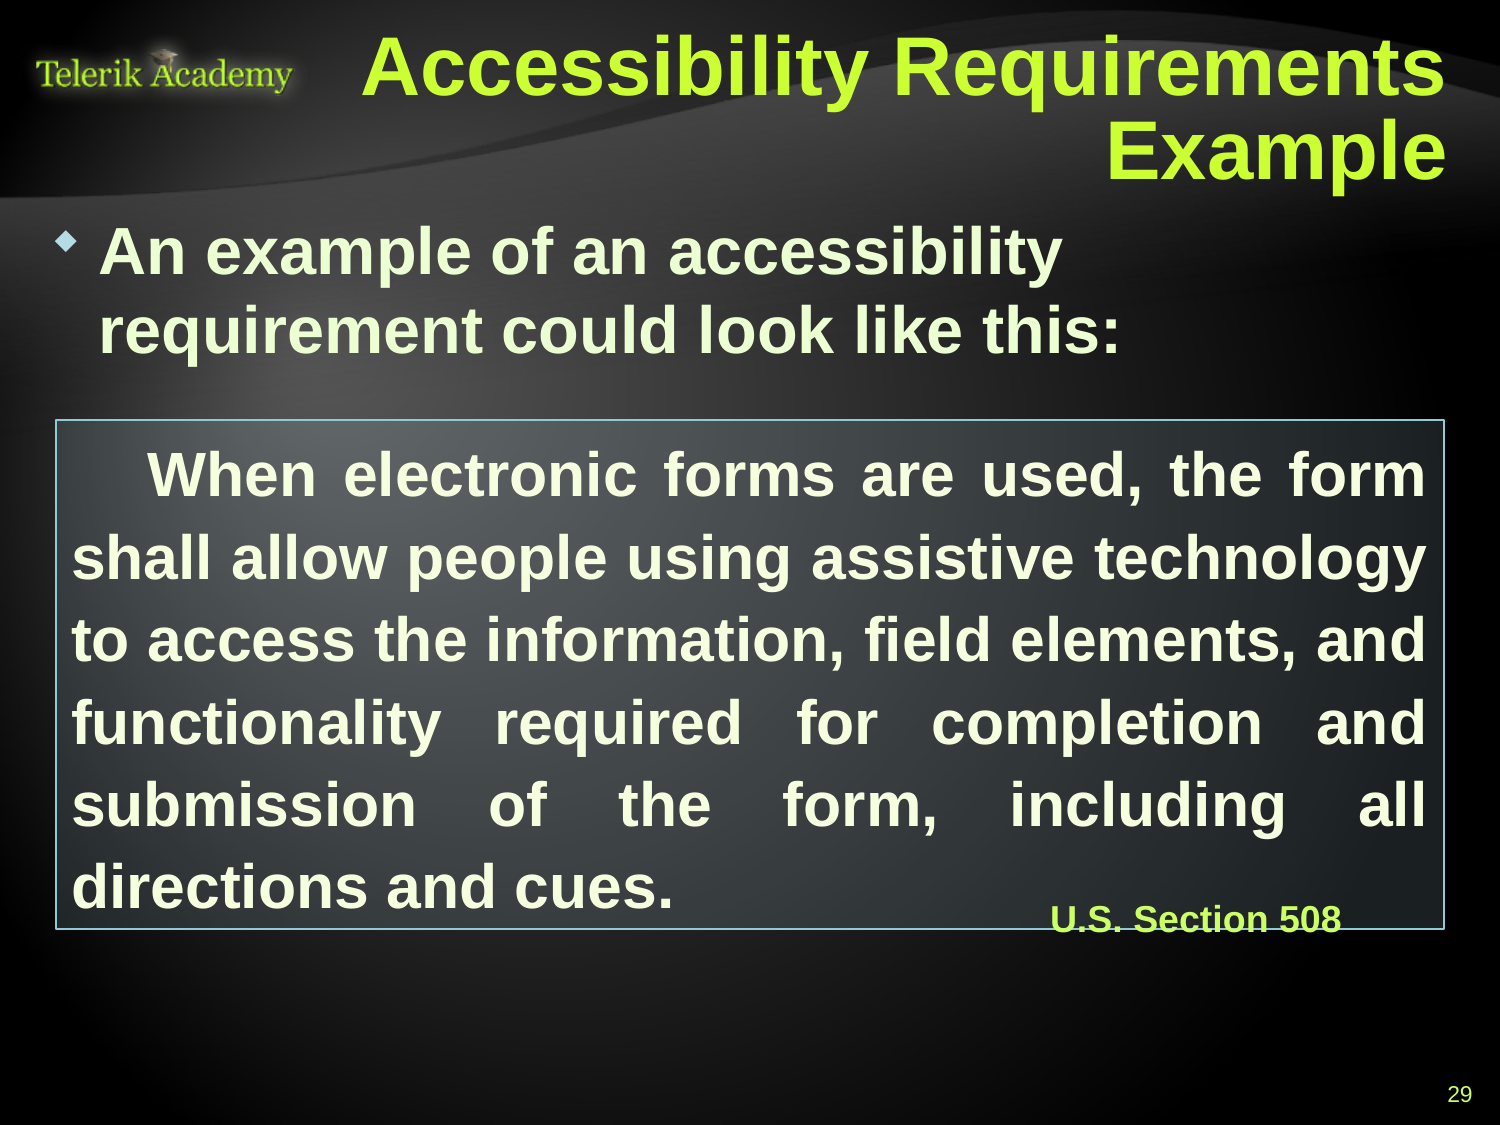

# Accessibility Requirements Example
An example of an accessibility requirement could look like this:
   When electronic forms are used, the form shall allow people using assistive technology to access the information, field elements, and functionality required for completion and submission of the form, including all directions and cues.
 U.S. Section 508
29